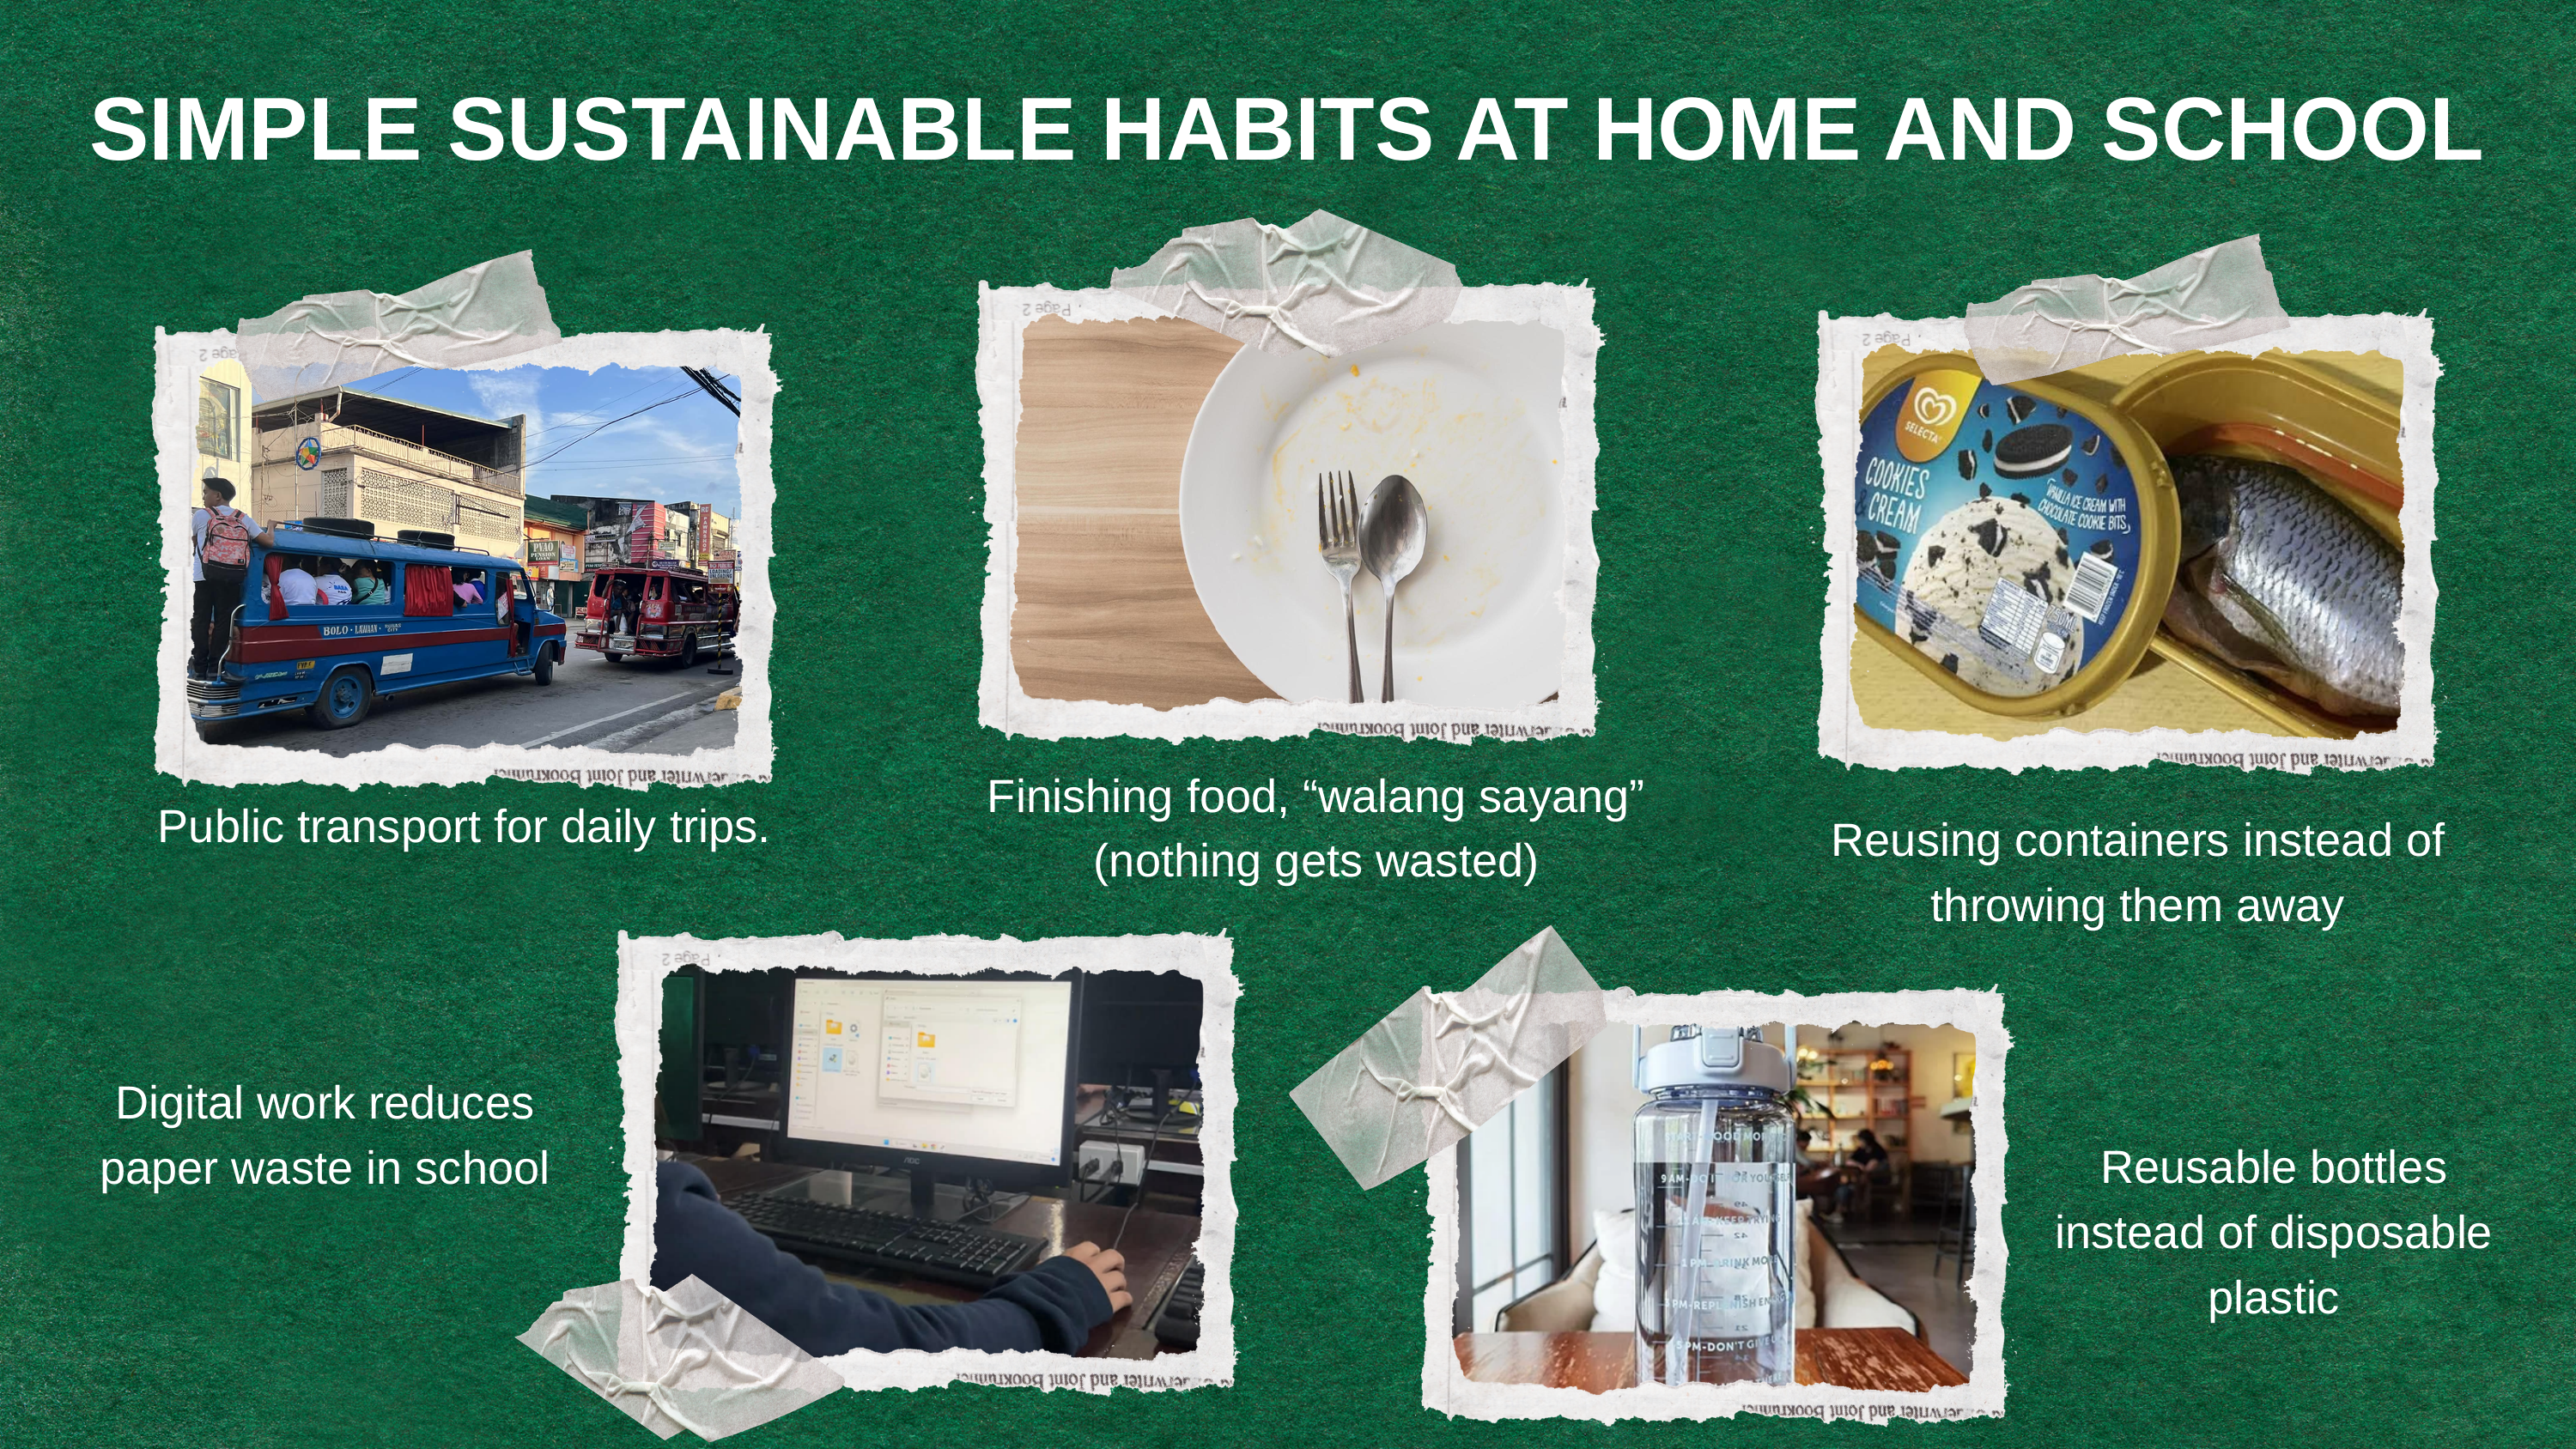

SIMPLE SUSTAINABLE HABITS AT HOME AND SCHOOL

Finishing food, “walang sayang” (nothing gets wasted)
Public transport for daily trips.
Reusing containers instead of throwing them away

Digital work reduces paper waste in school
Reusable bottles instead of disposable plastic